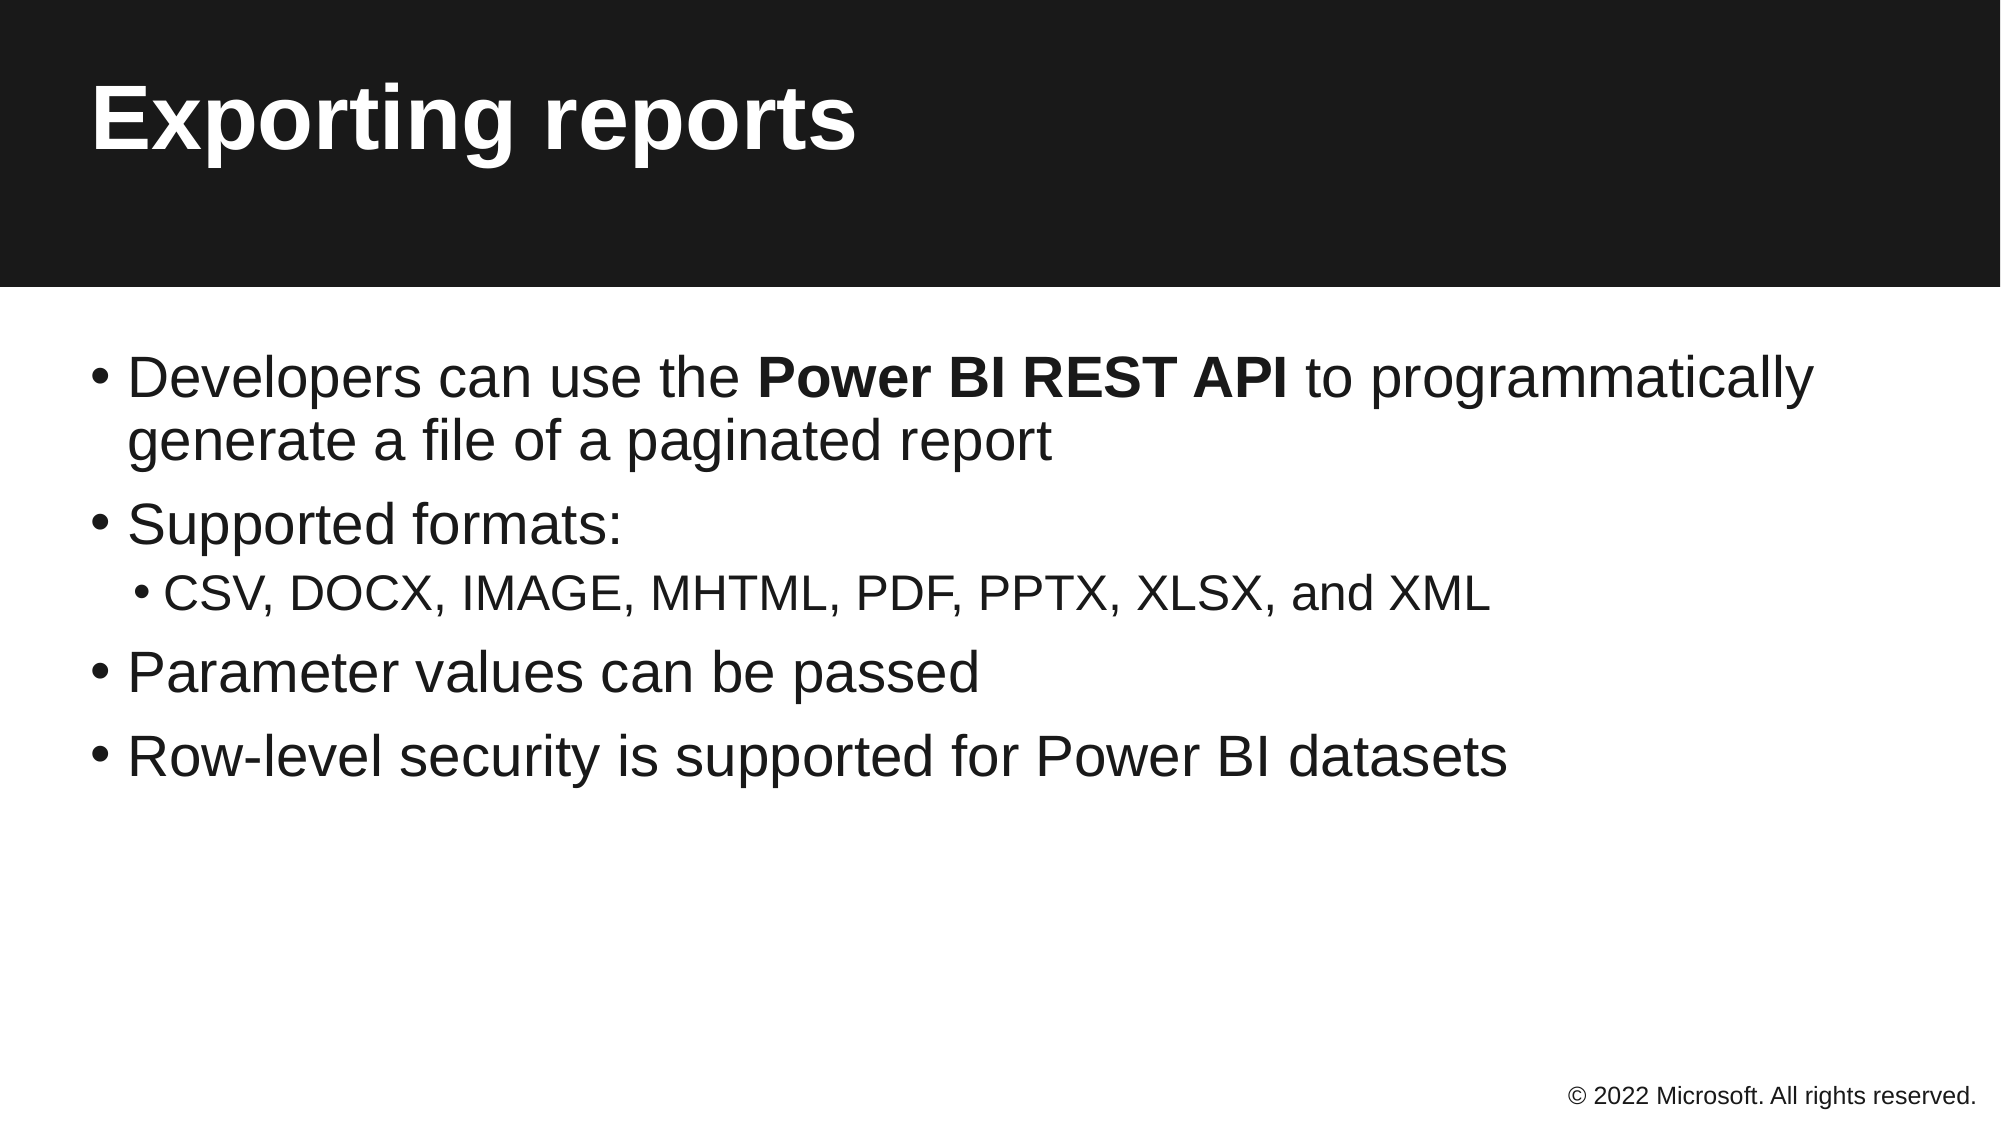

# Exporting reports

Developers can use the Power BI REST API to programmatically generate a file of a paginated report
Supported formats:
CSV, DOCX, IMAGE, MHTML, PDF, PPTX, XLSX, and XML
Parameter values can be passed
Row-level security is supported for Power BI datasets

© 2022 Microsoft. All rights reserved.